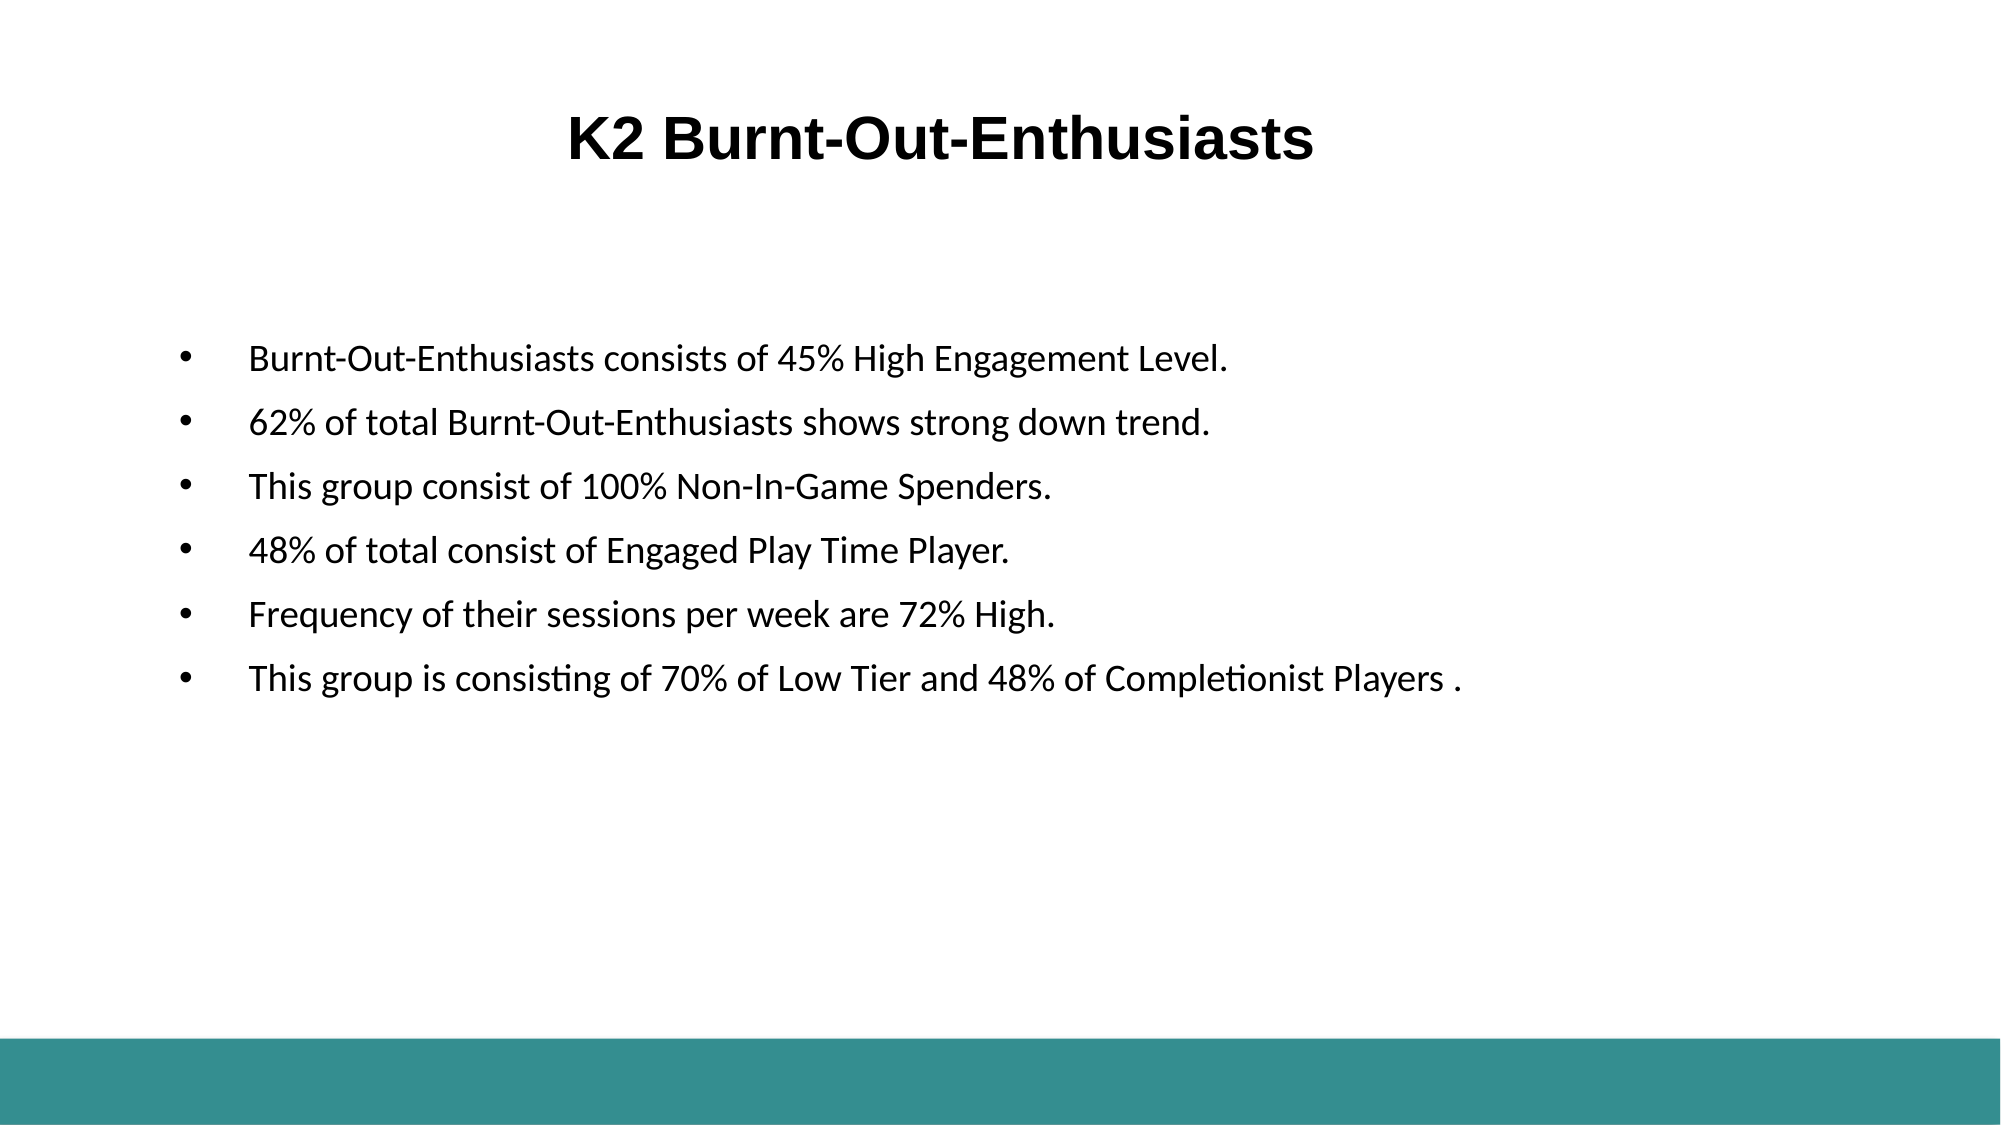

# K2 Burnt-Out-Enthusiasts
Burnt-Out-Enthusiasts consists of 45% High Engagement Level.
62% of total Burnt-Out-Enthusiasts shows strong down trend.
This group consist of 100% Non-In-Game Spenders.
48% of total consist of Engaged Play Time Player.
Frequency of their sessions per week are 72% High.
This group is consisting of 70% of Low Tier and 48% of Completionist Players .